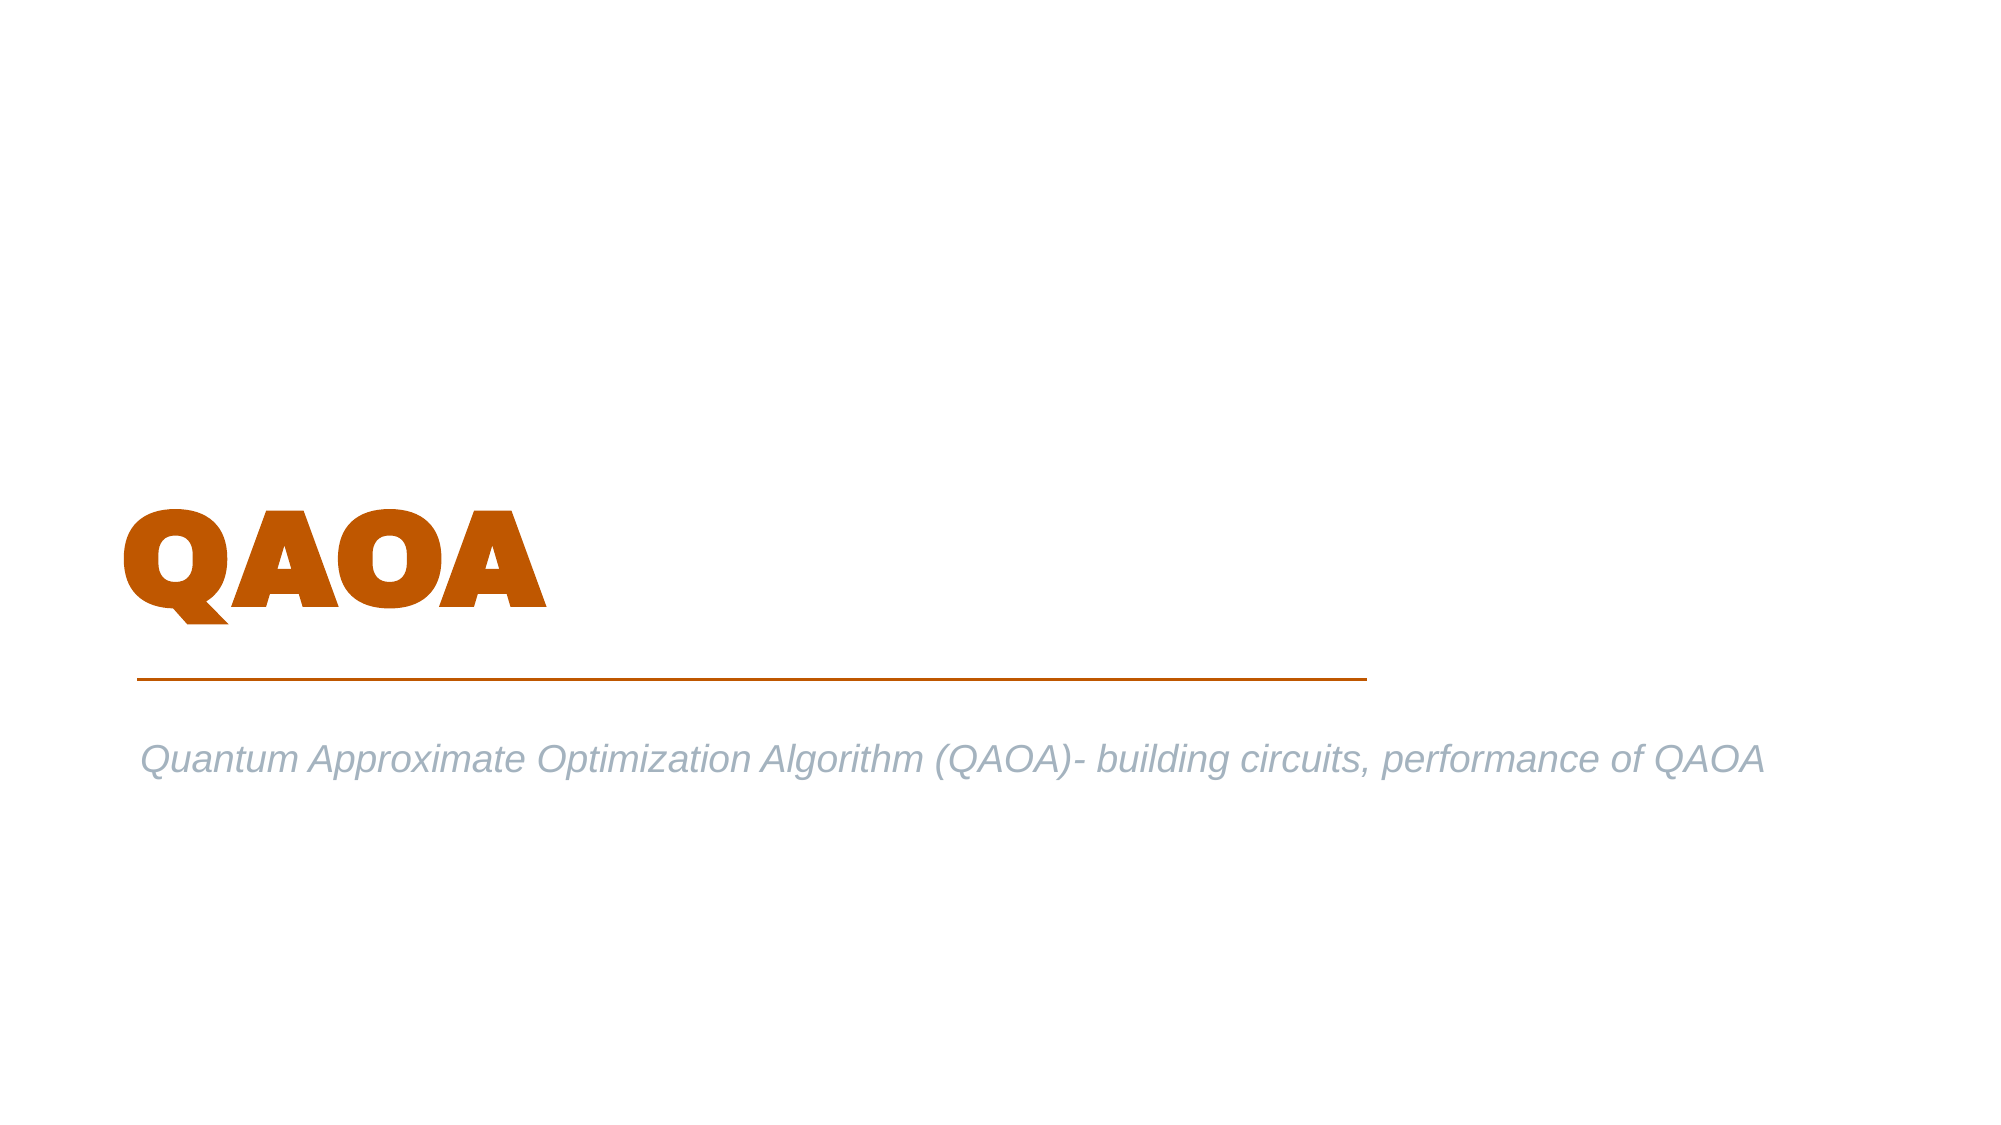

QAOA
Quantum Approximate Optimization Algorithm (QAOA)- building circuits, performance of QAOA